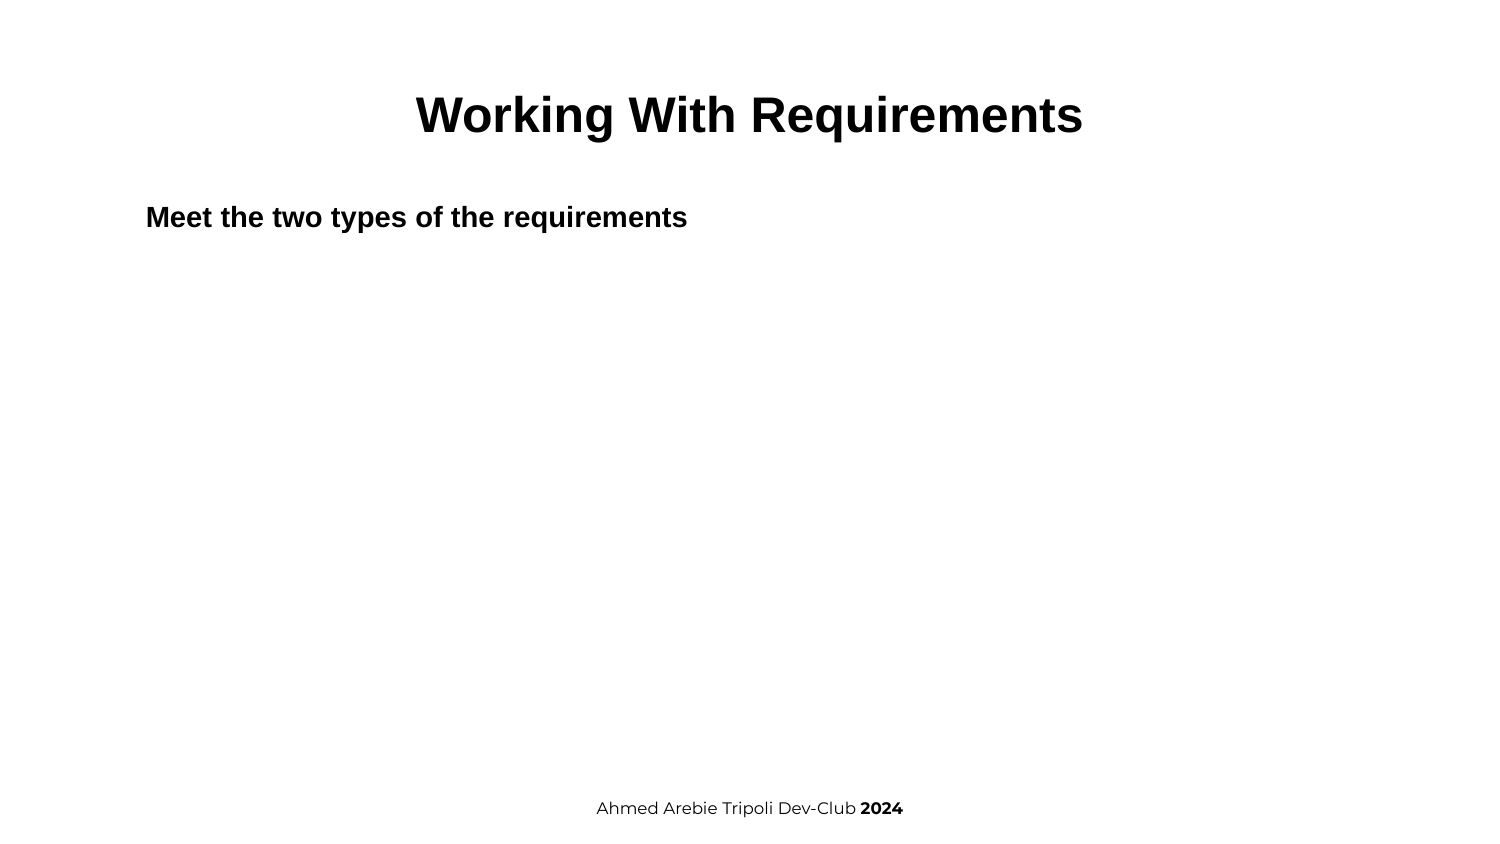

# Working With Requirements
Meet the two types of the requirements
Ahmed Arebie Tripoli Dev-Club 2024